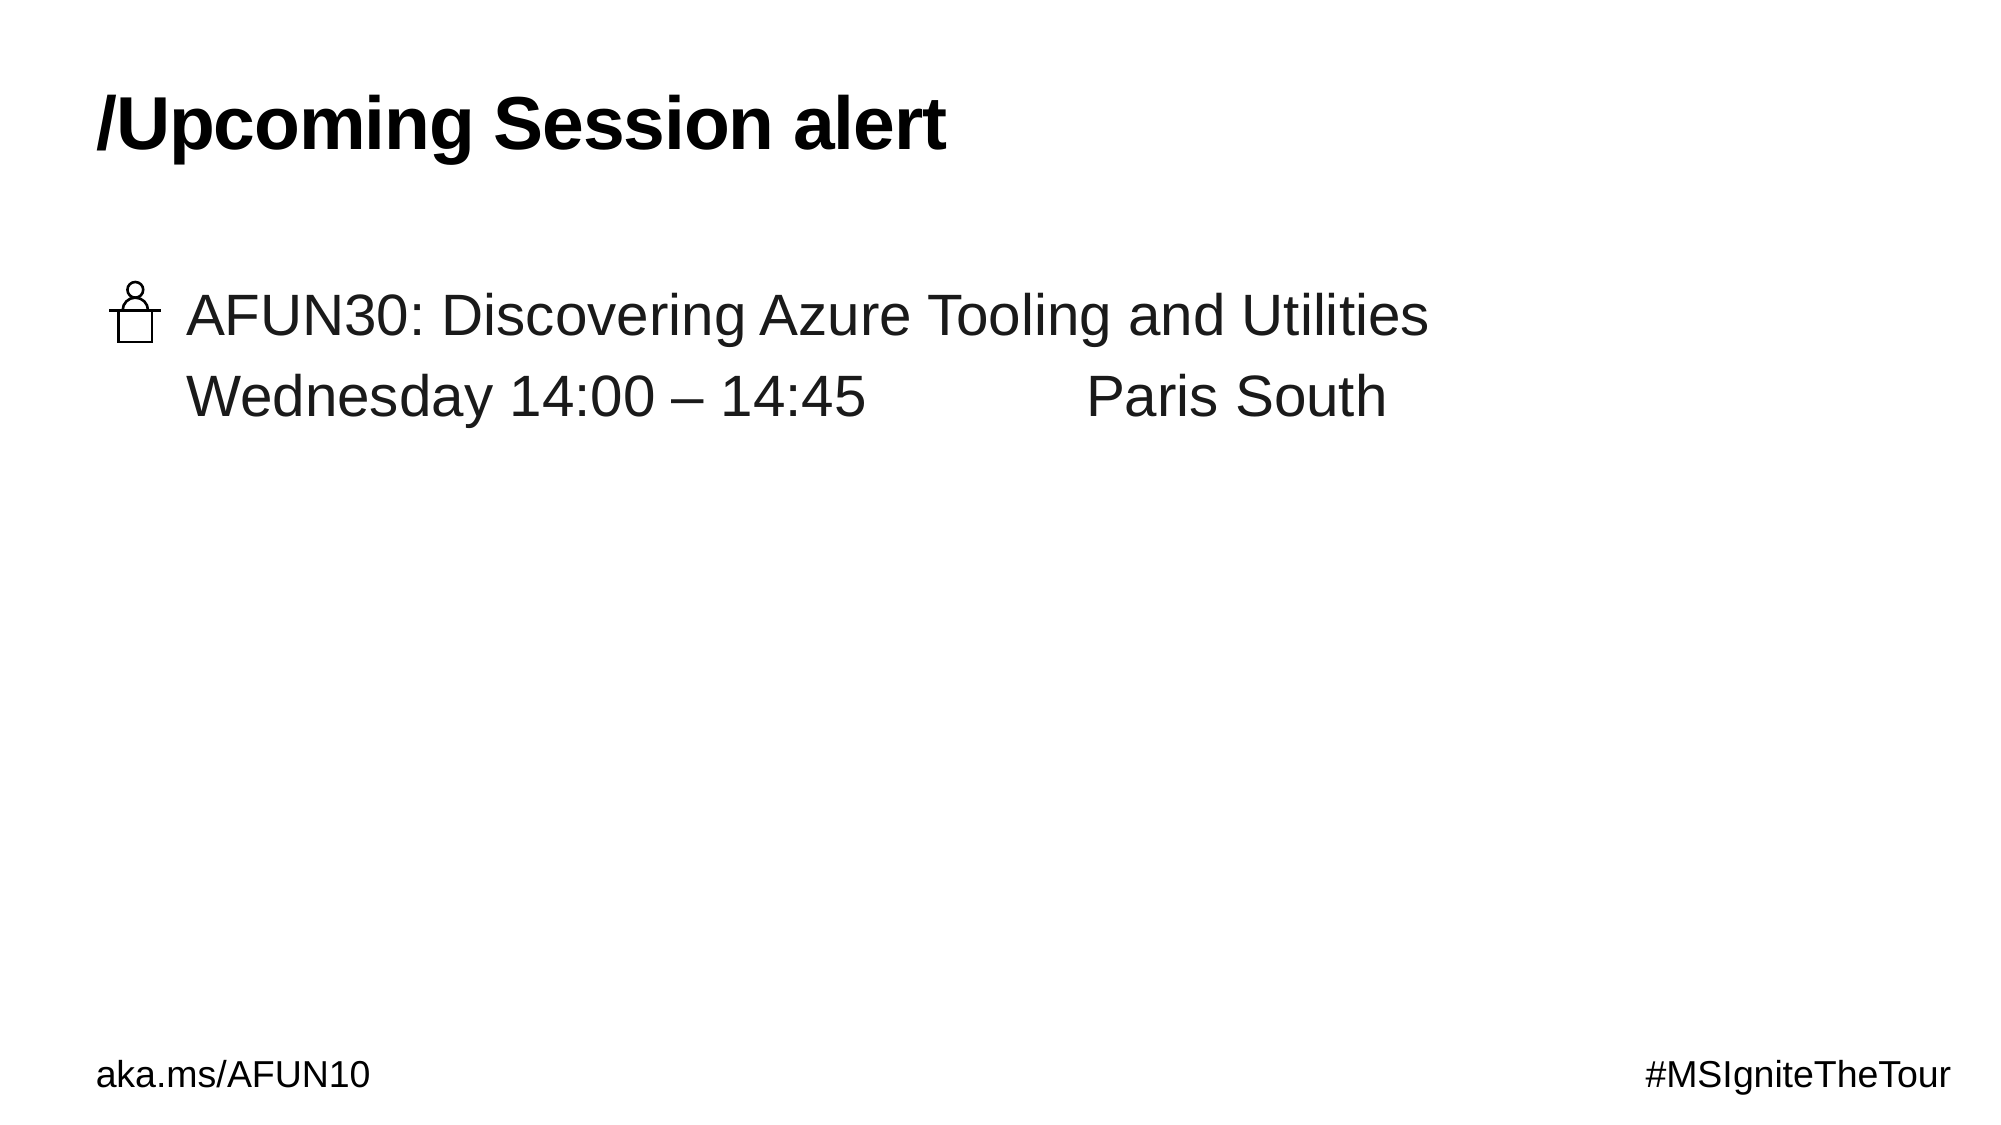

# /Upcoming Session alert
AFUN30: Discovering Azure Tooling and Utilities
Wednesday 14:00 – 14:45		Paris South